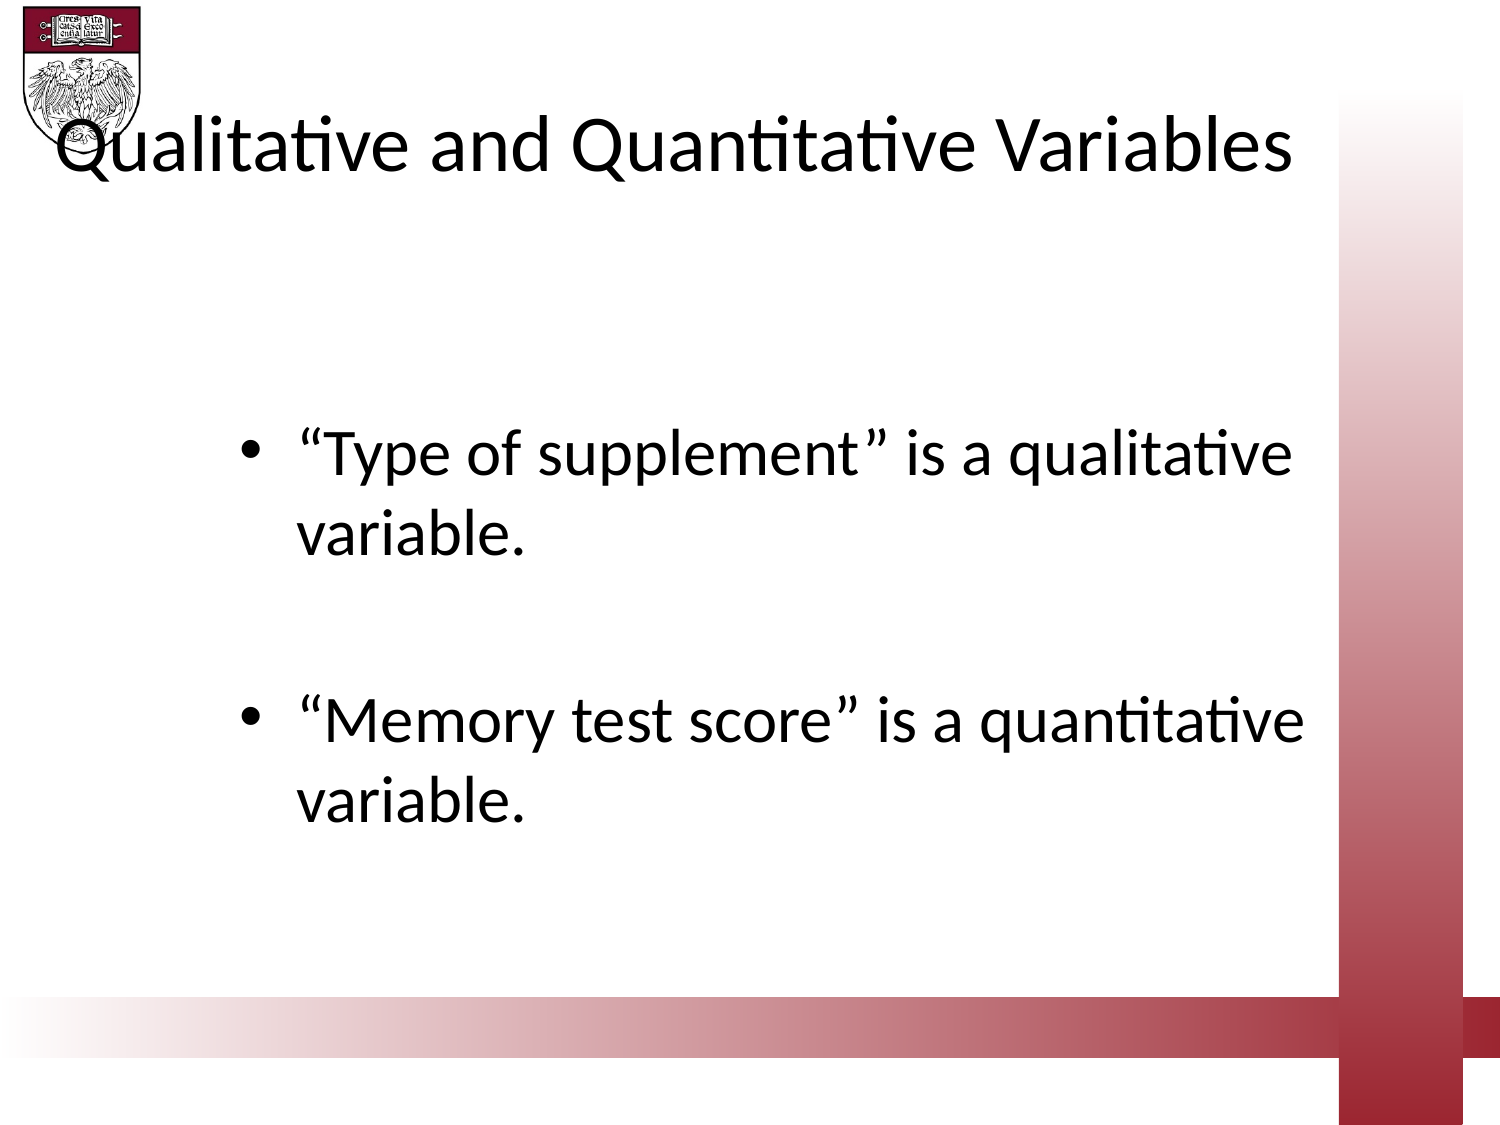

Qualitative and Quantitative Variables

“Type of supplement” is a qualitative variable.

“Memory test score” is a quantitative variable.